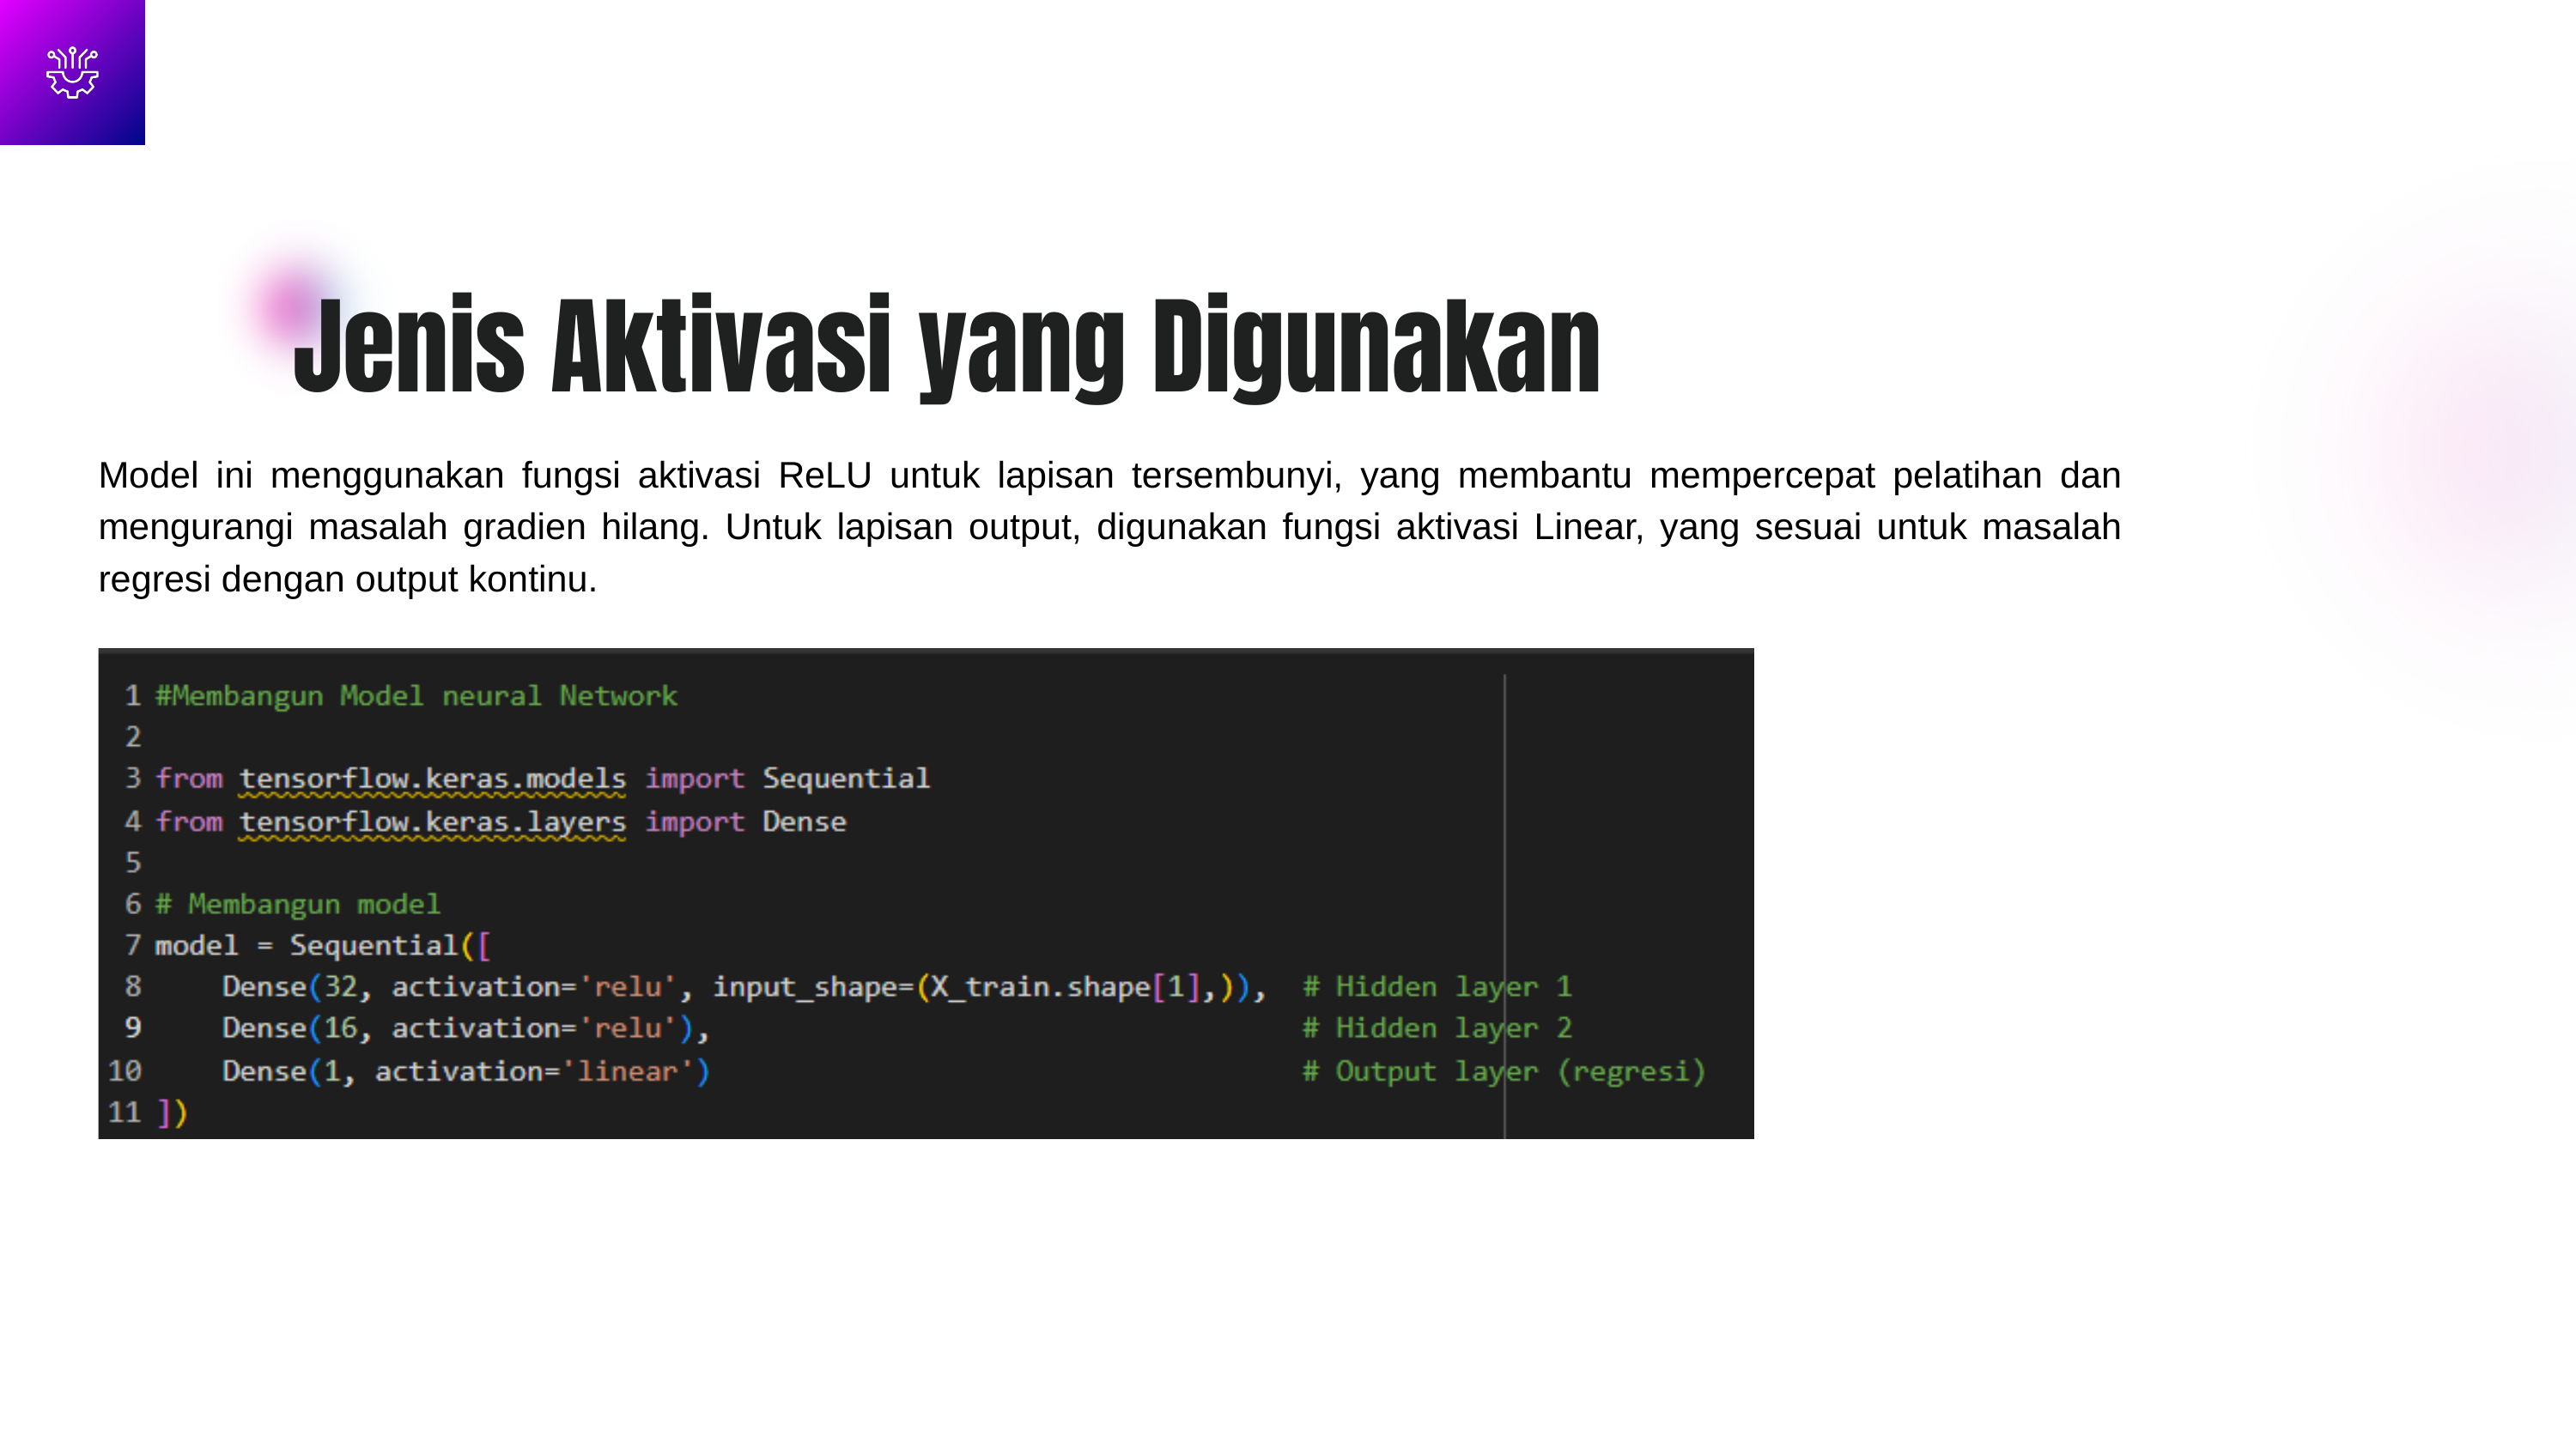

Jenis Aktivasi yang Digunakan
Model ini menggunakan fungsi aktivasi ReLU untuk lapisan tersembunyi, yang membantu mempercepat pelatihan dan mengurangi masalah gradien hilang. Untuk lapisan output, digunakan fungsi aktivasi Linear, yang sesuai untuk masalah regresi dengan output kontinu.

06